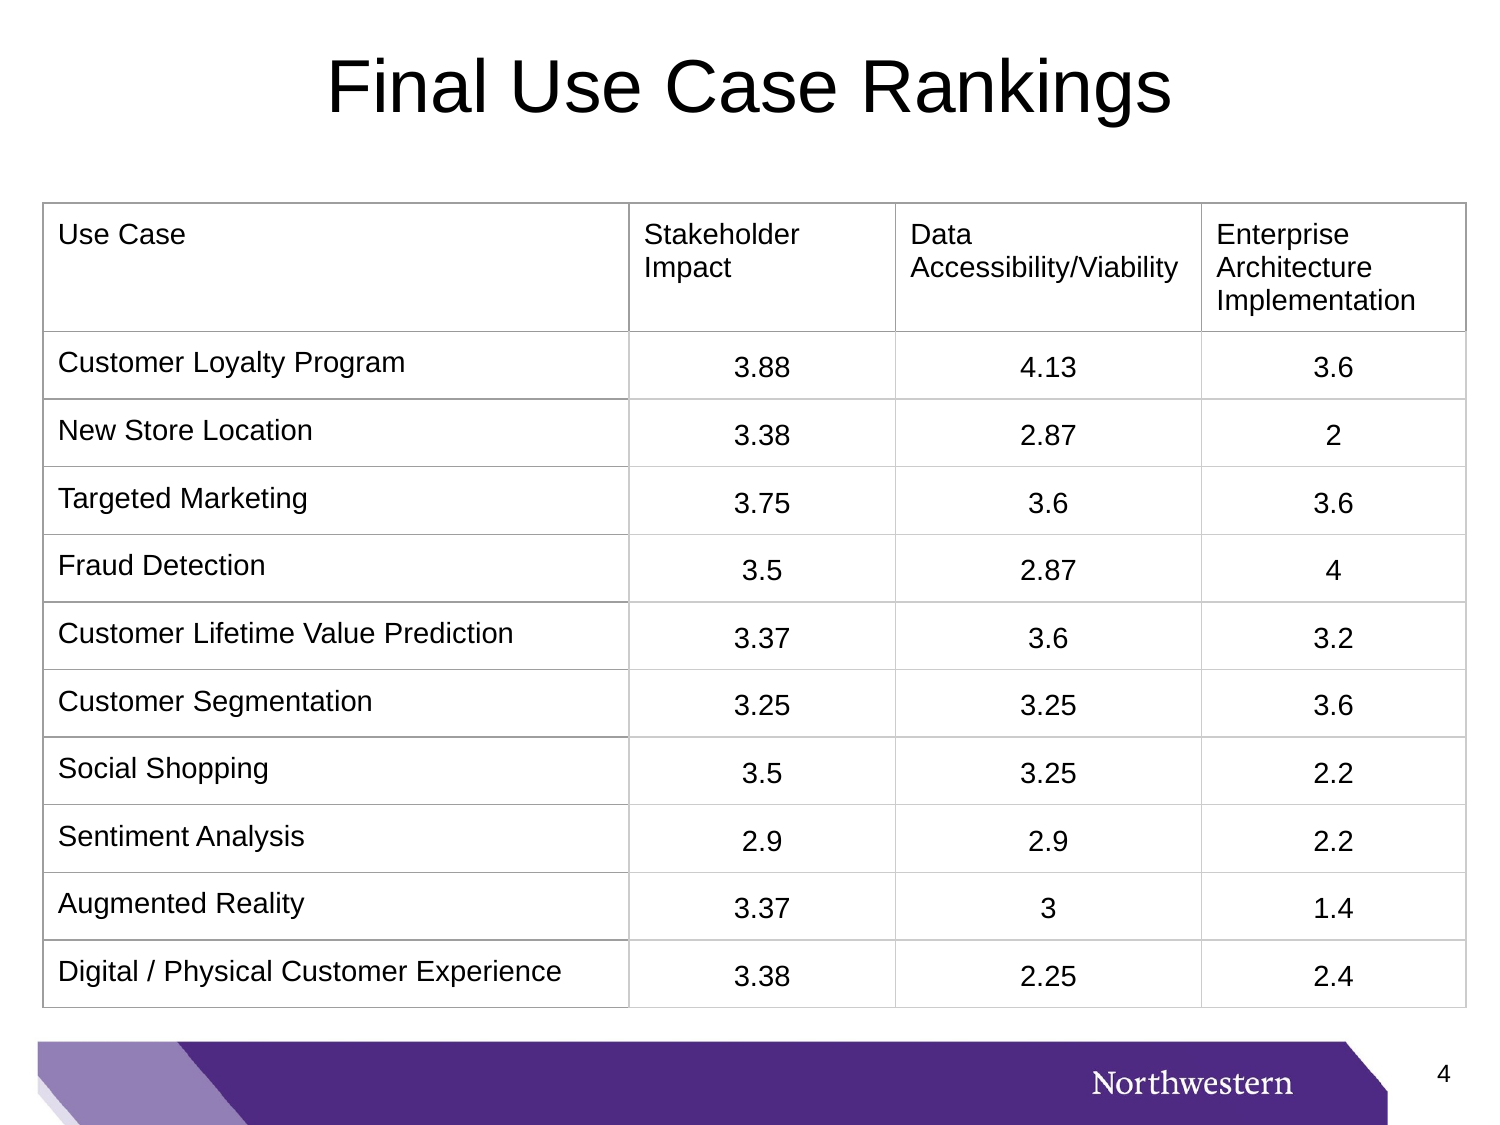

# Final Use Case Rankings
| Use Case | Stakeholder Impact | Data Accessibility/Viability | Enterprise Architecture Implementation |
| --- | --- | --- | --- |
| Customer Loyalty Program | 3.88 | 4.13 | 3.6 |
| New Store Location | 3.38 | 2.87 | 2 |
| Targeted Marketing | 3.75 | 3.6 | 3.6 |
| Fraud Detection | 3.5 | 2.87 | 4 |
| Customer Lifetime Value Prediction | 3.37 | 3.6 | 3.2 |
| Customer Segmentation | 3.25 | 3.25 | 3.6 |
| Social Shopping | 3.5 | 3.25 | 2.2 |
| Sentiment Analysis | 2.9 | 2.9 | 2.2 |
| Augmented Reality | 3.37 | 3 | 1.4 |
| Digital / Physical Customer Experience | 3.38 | 2.25 | 2.4 |
4